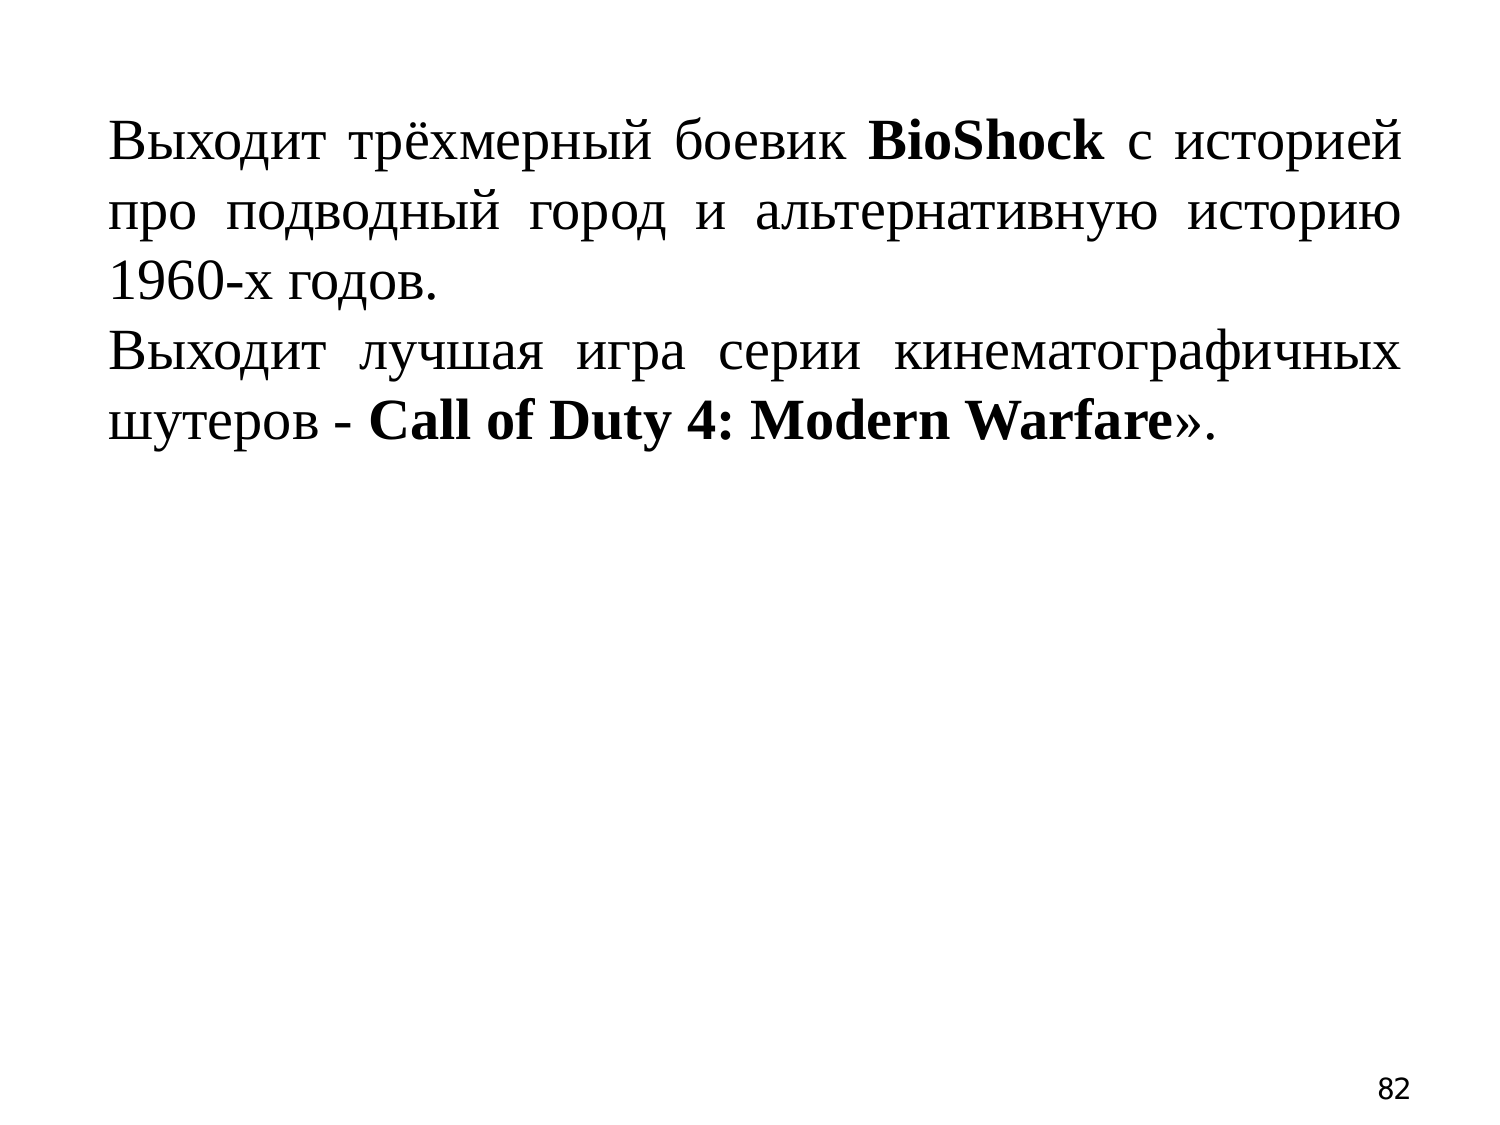

Выходит трёхмерный боевик BioShock с историей про подводный город и альтернативную историю 1960-х годов.
Выходит лучшая игра серии кинематографичных шутеров - Call of Duty 4: Modern Warfare».
82